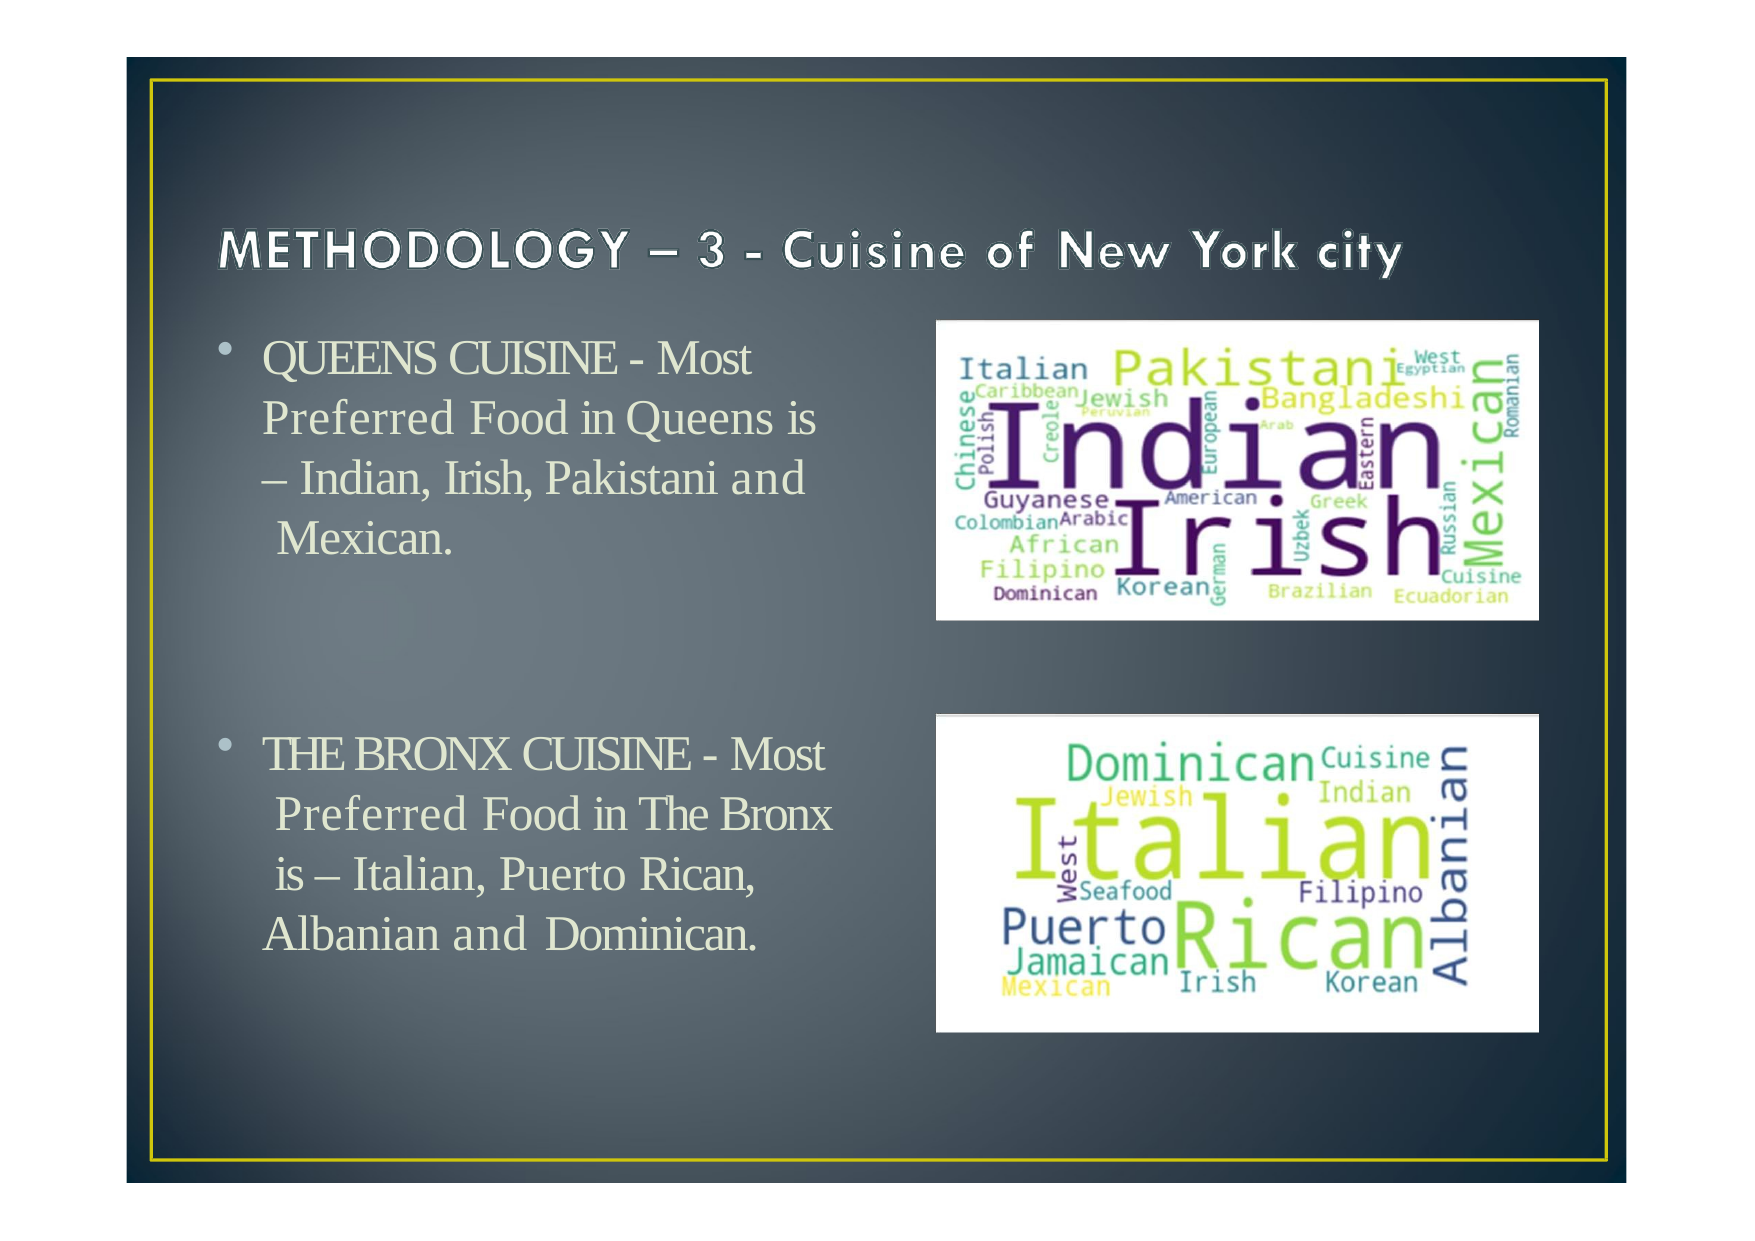

QUEENS CUISINE - Most  Preferred Food in Queens is
– Indian, Irish, Pakistani and  Mexican.

THE BRONX CUISINE - Most  Preferred Food in The Bronx  is – Italian, Puerto Rican,  Albanian and Dominican.